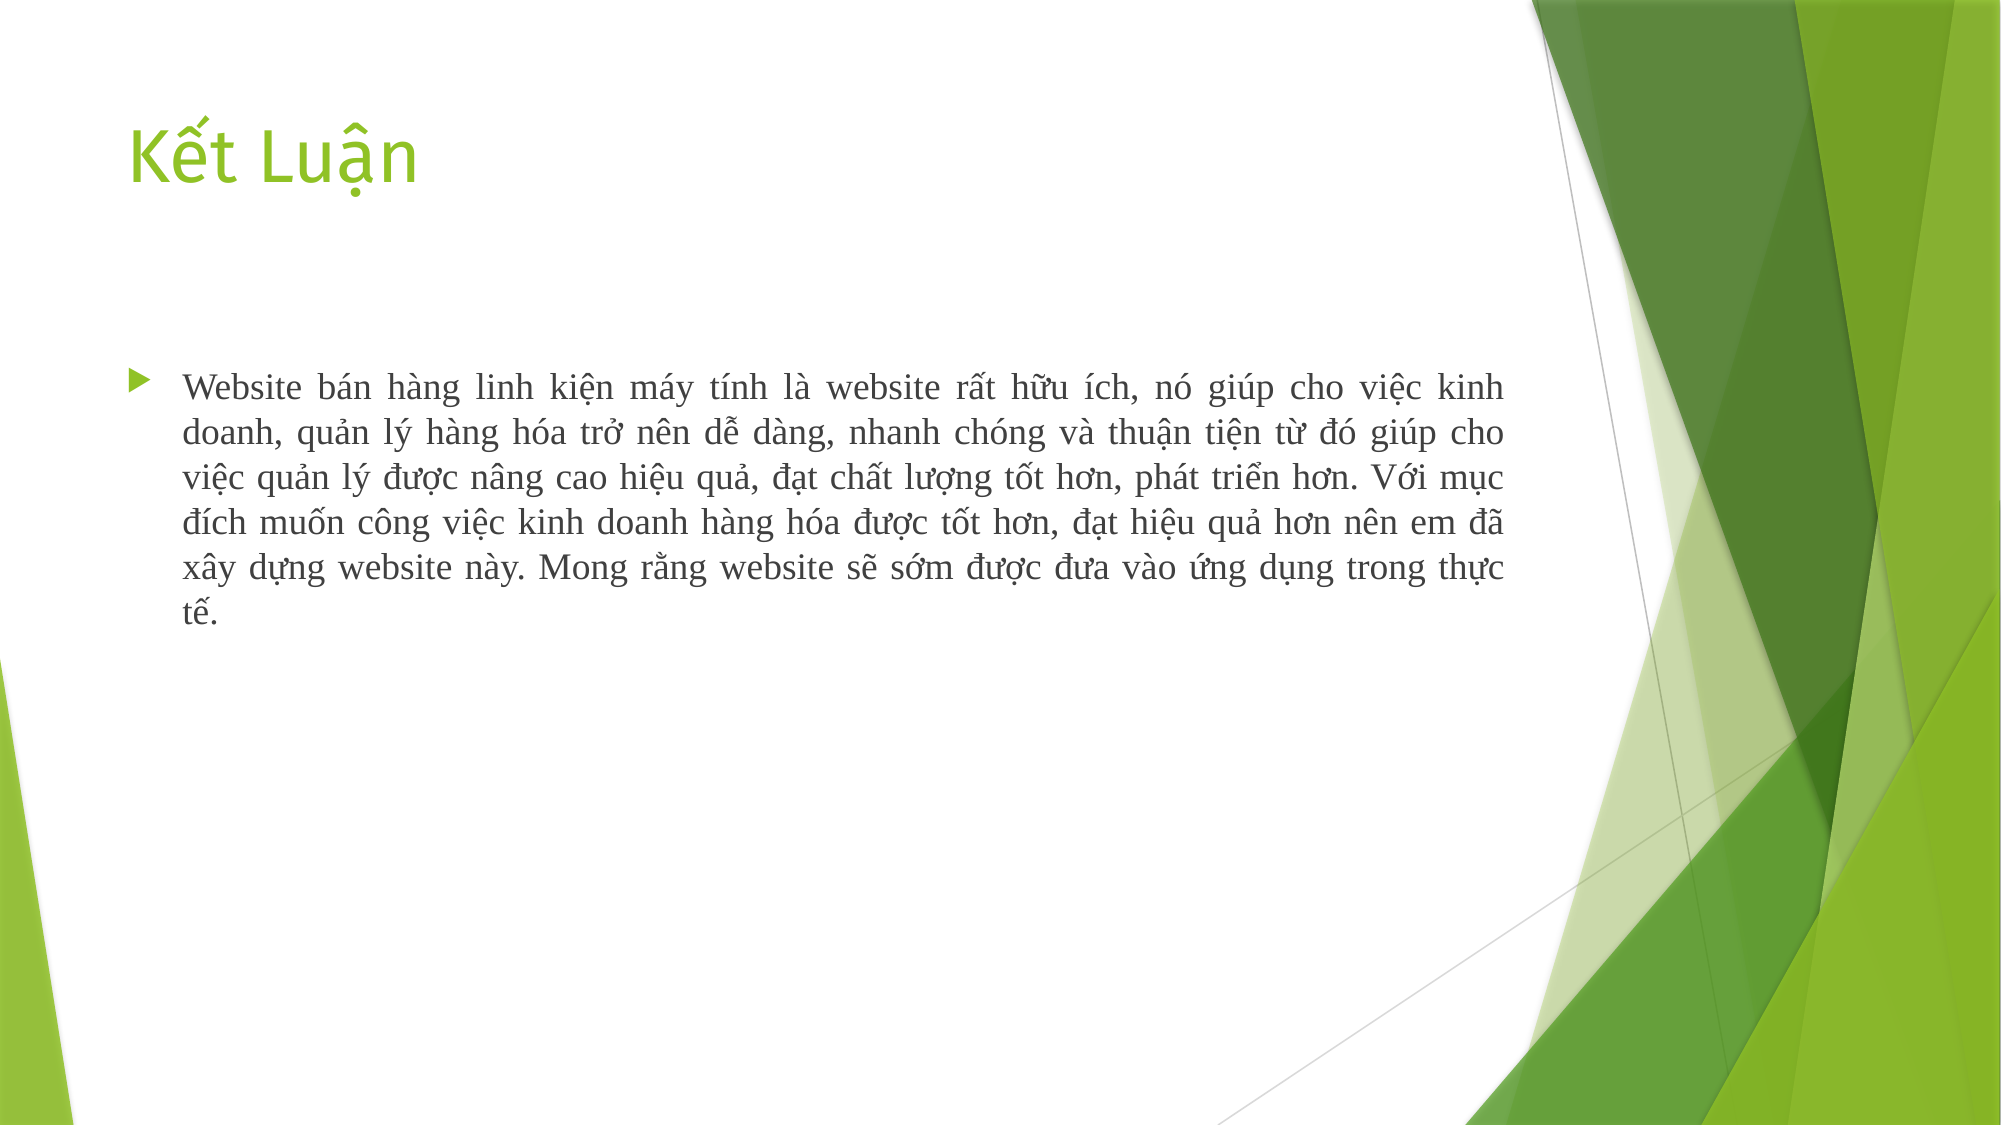

# Kết Luận
Website bán hàng linh kiện máy tính là website rất hữu ích, nó giúp cho việc kinh doanh, quản lý hàng hóa trở nên dễ dàng, nhanh chóng và thuận tiện từ đó giúp cho việc quản lý được nâng cao hiệu quả, đạt chất lượng tốt hơn, phát triển hơn. Với mục đích muốn công việc kinh doanh hàng hóa được tốt hơn, đạt hiệu quả hơn nên em đã xây dựng website này. Mong rằng website sẽ sớm được đưa vào ứng dụng trong thực tế.